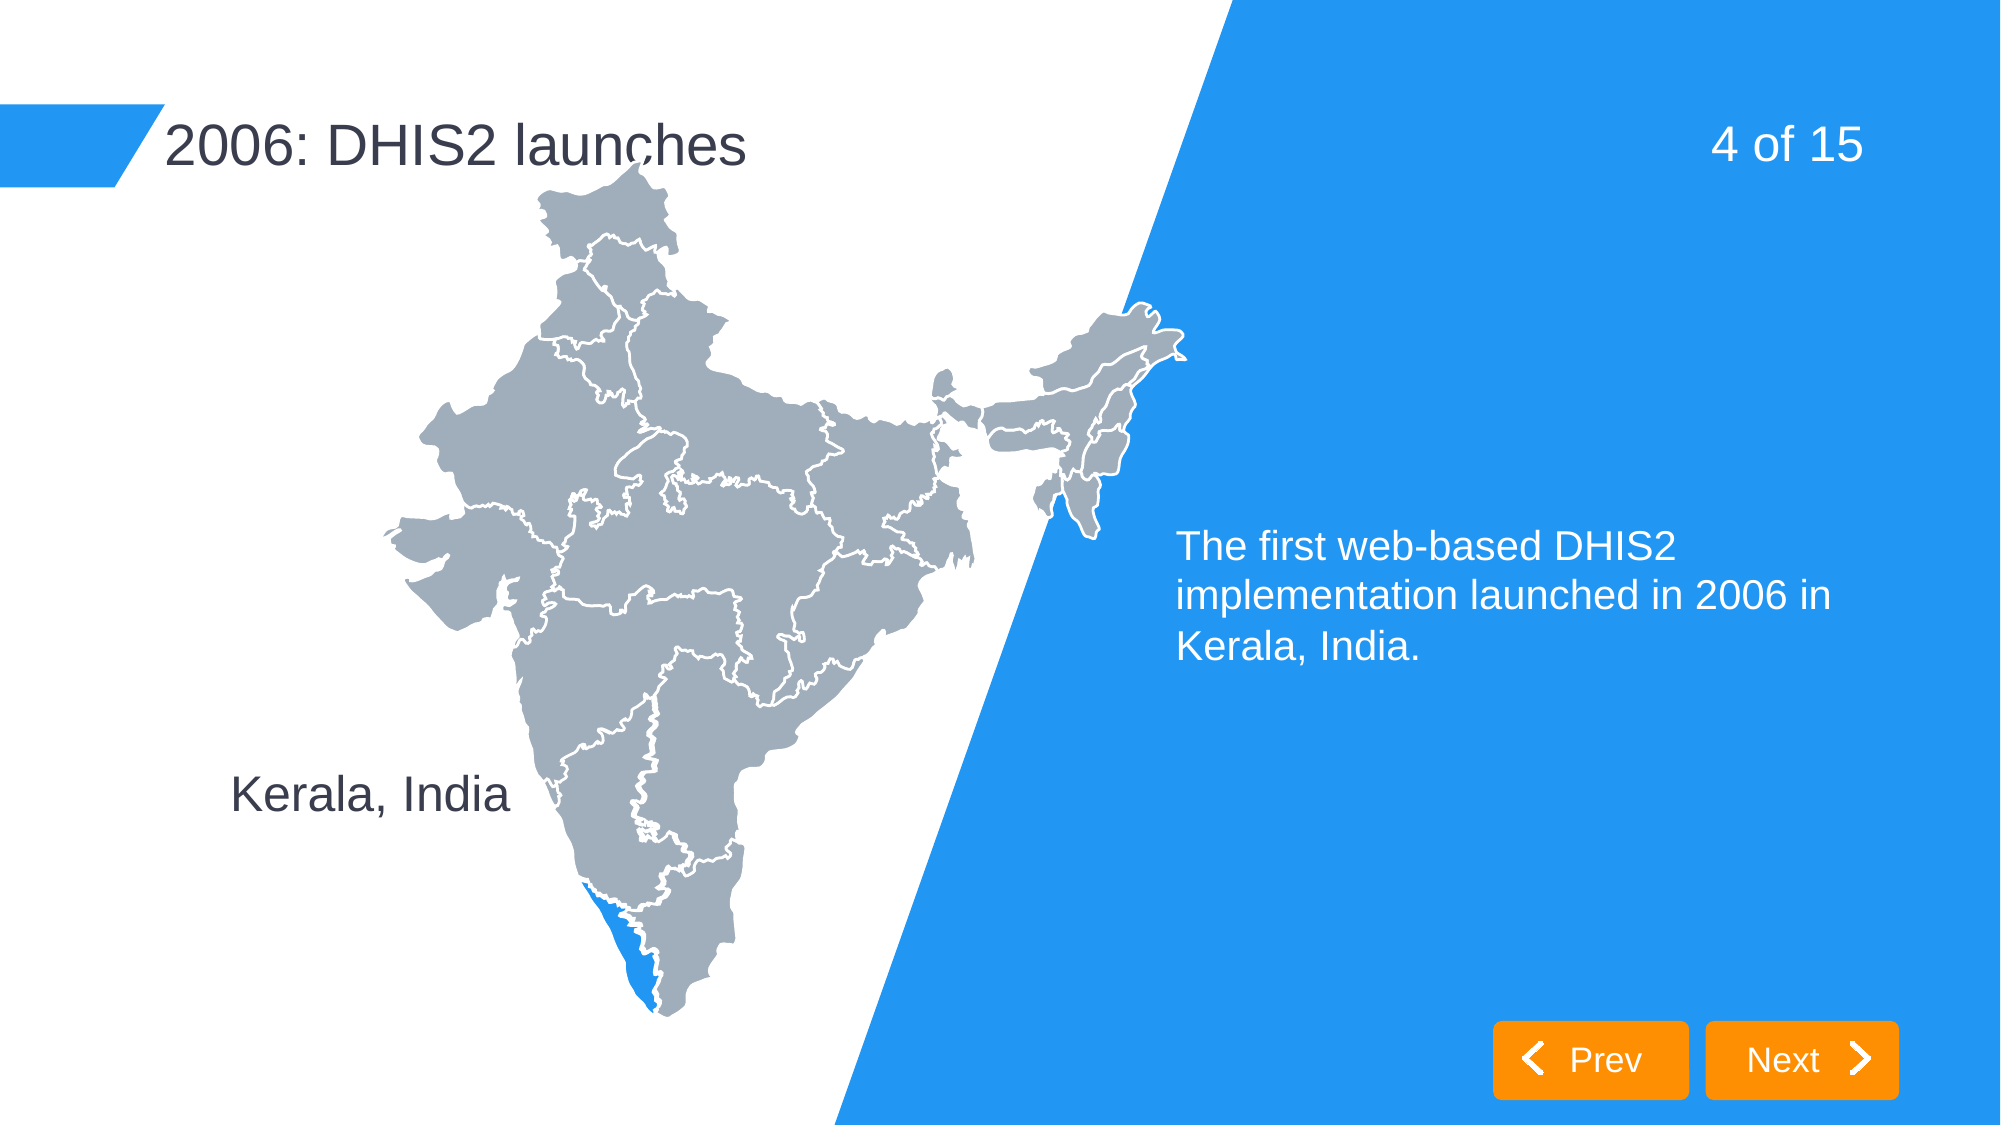

# 2006: DHIS2 launches
4 of 15

The first web-based DHIS2 implementation launched in 2006 in Kerala, India.
Kerala, India

Prev

Next